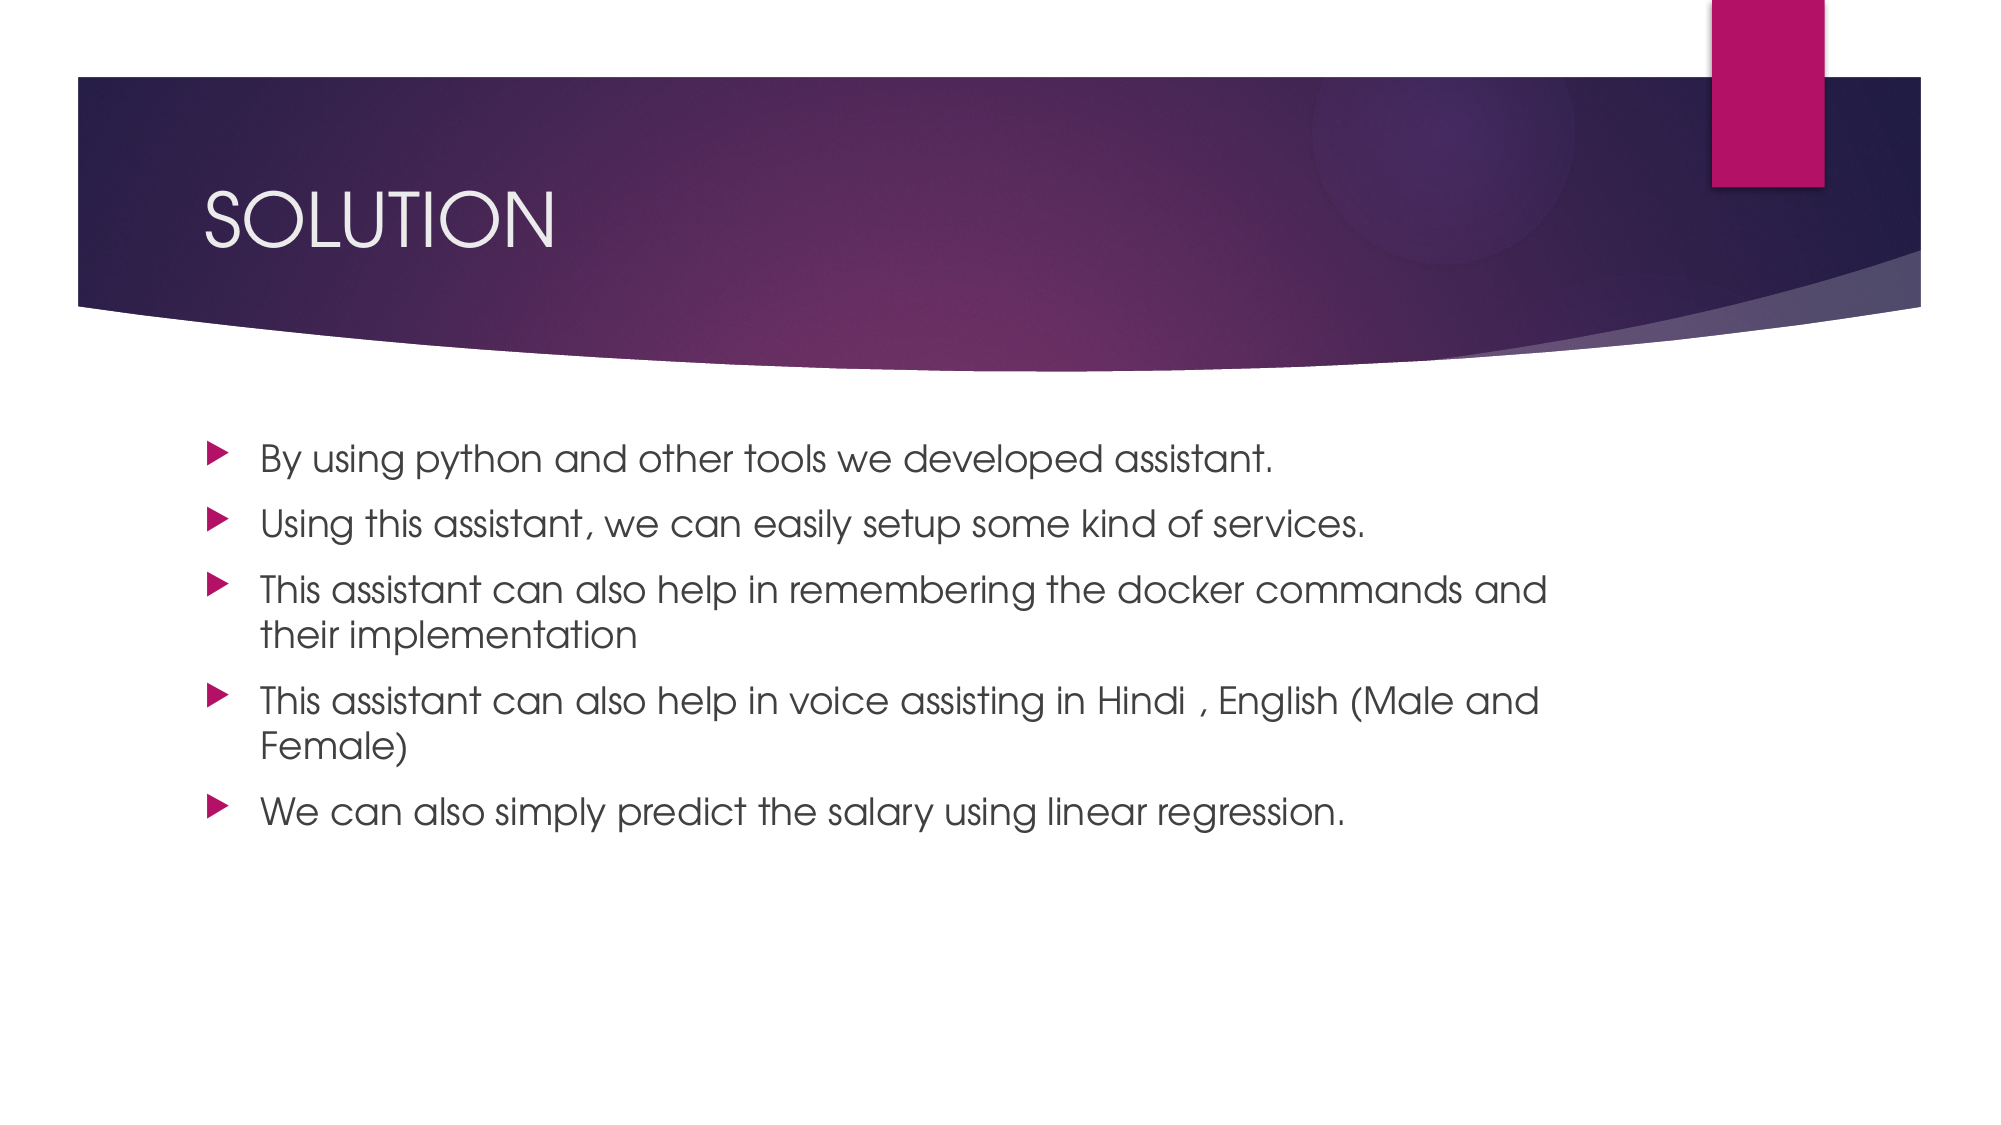

# SOLUTION
By using python and other tools we developed assistant.
Using this assistant, we can easily setup some kind of services.
This assistant can also help in remembering the docker commands and their implementation
This assistant can also help in voice assisting in Hindi , English (Male and Female)
We can also simply predict the salary using linear regression.